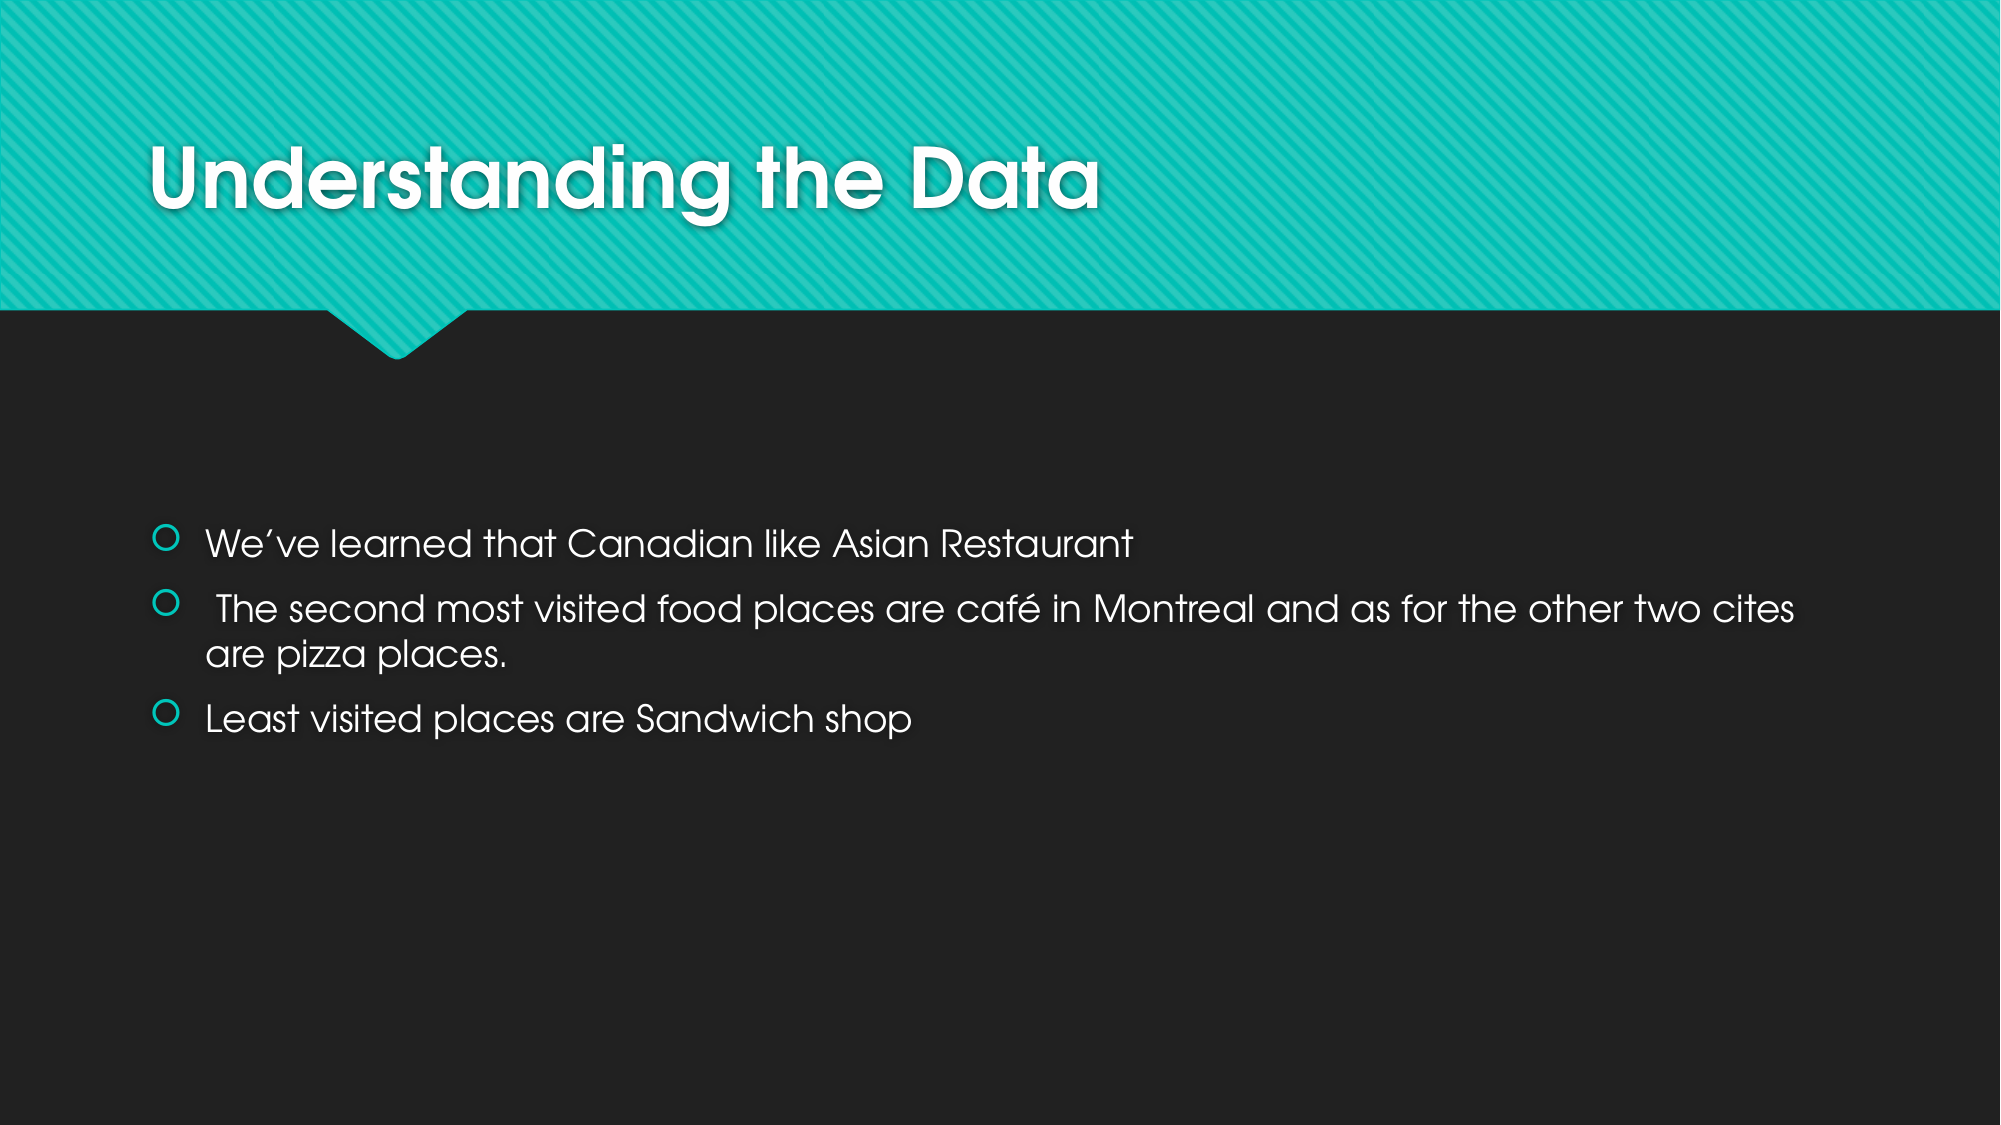

# Understanding the Data
We’ve learned that Canadian like Asian Restaurant
 The second most visited food places are café in Montreal and as for the other two cites are pizza places.
Least visited places are Sandwich shop